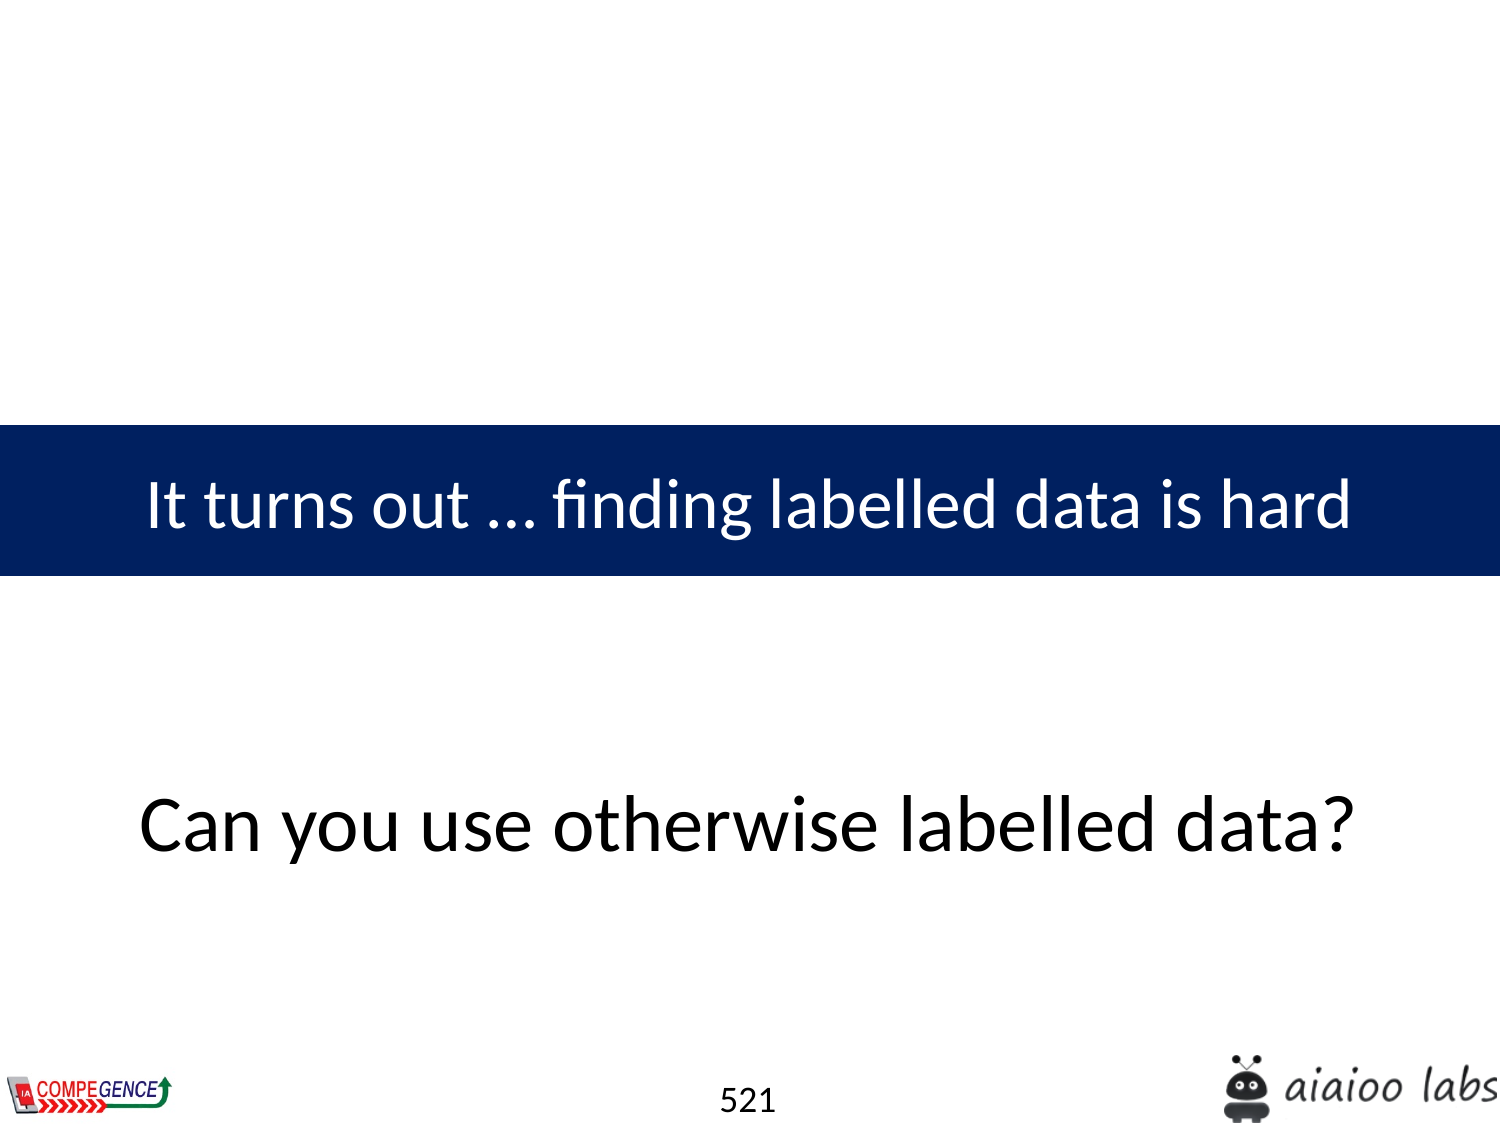

It turns out … finding labelled data is hard
# Can you use otherwise labelled data?